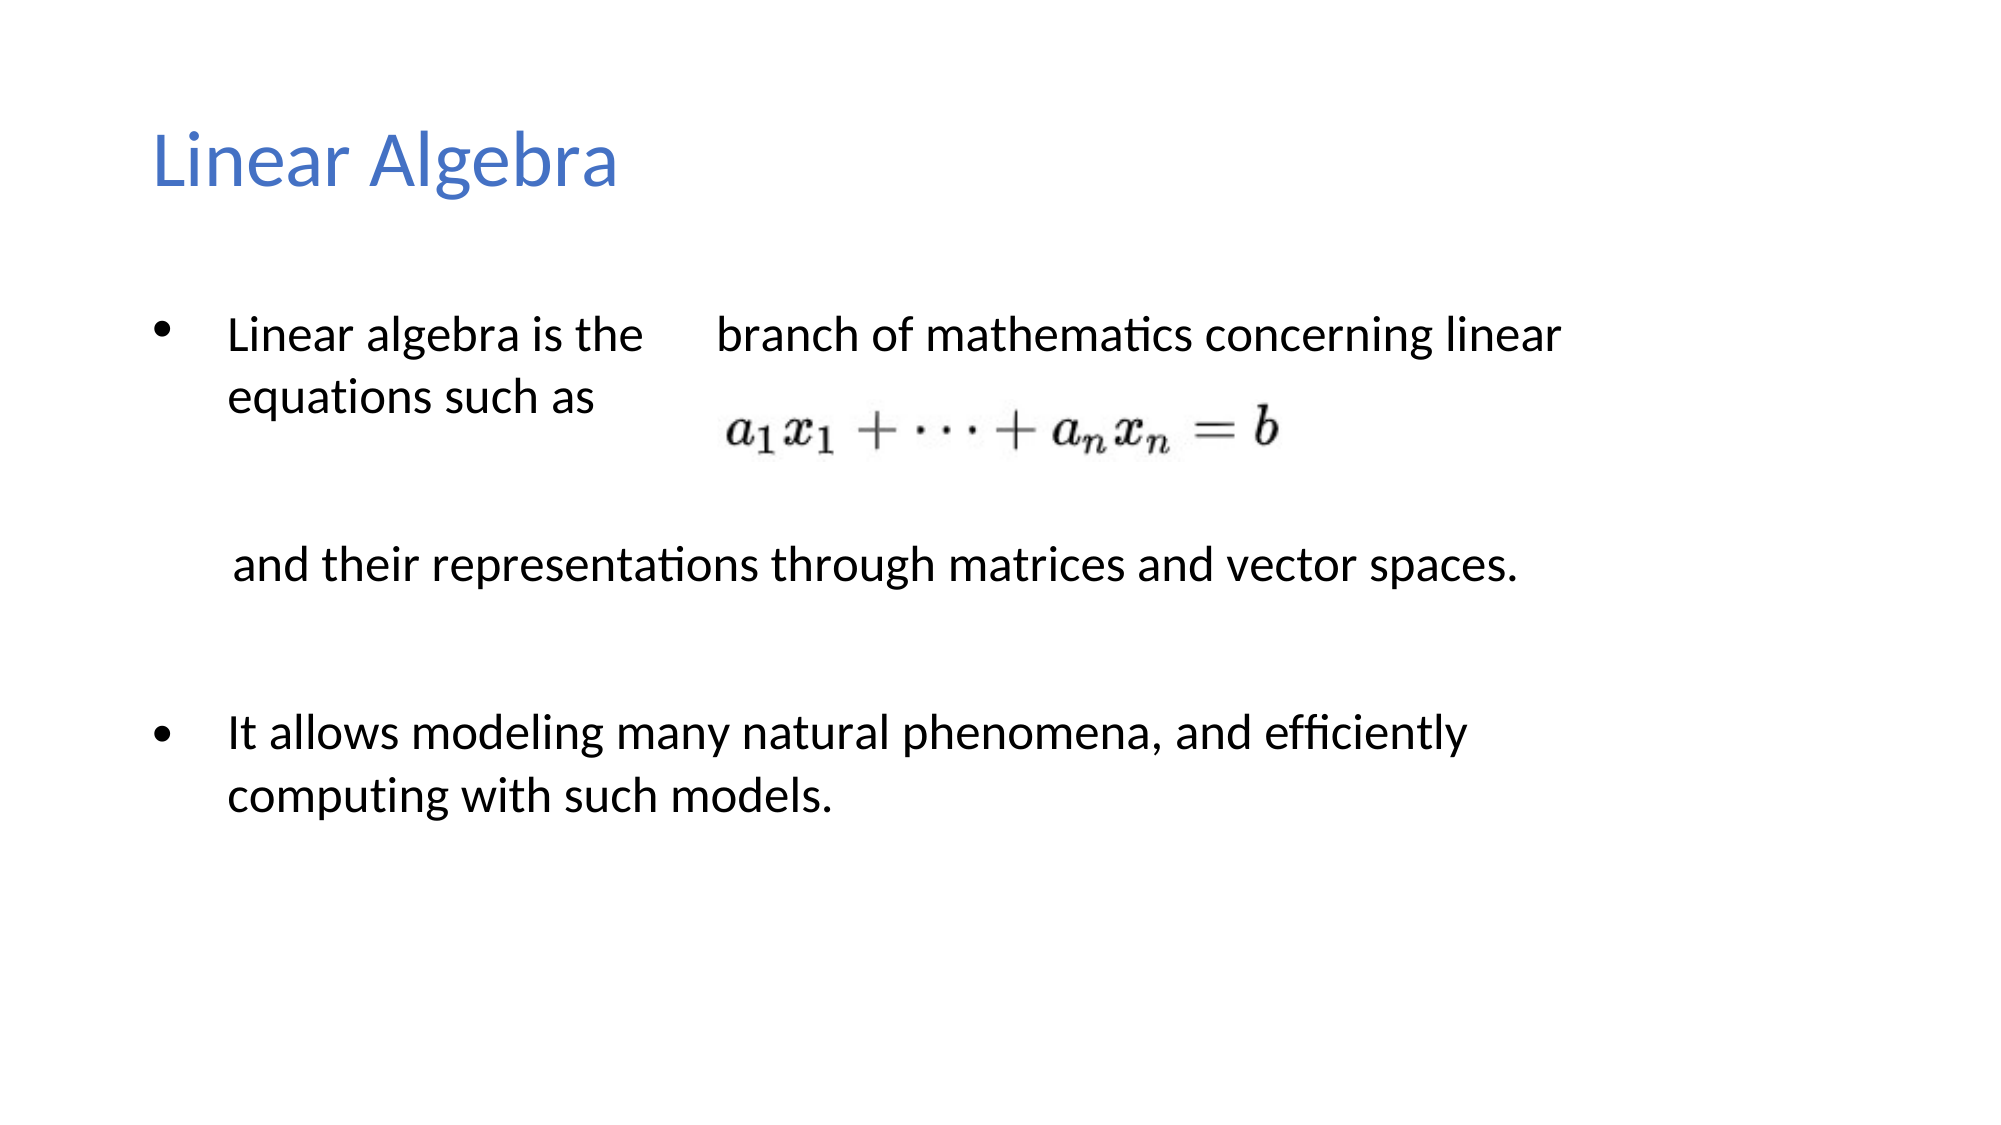

Linear Algebra
•
Linear algebra is the
equations such as
branch of mathematics concerning linear

and their representations through matrices and vector spaces.
•
It allows modeling many natural phenomena, and efficiently
computing with such models.